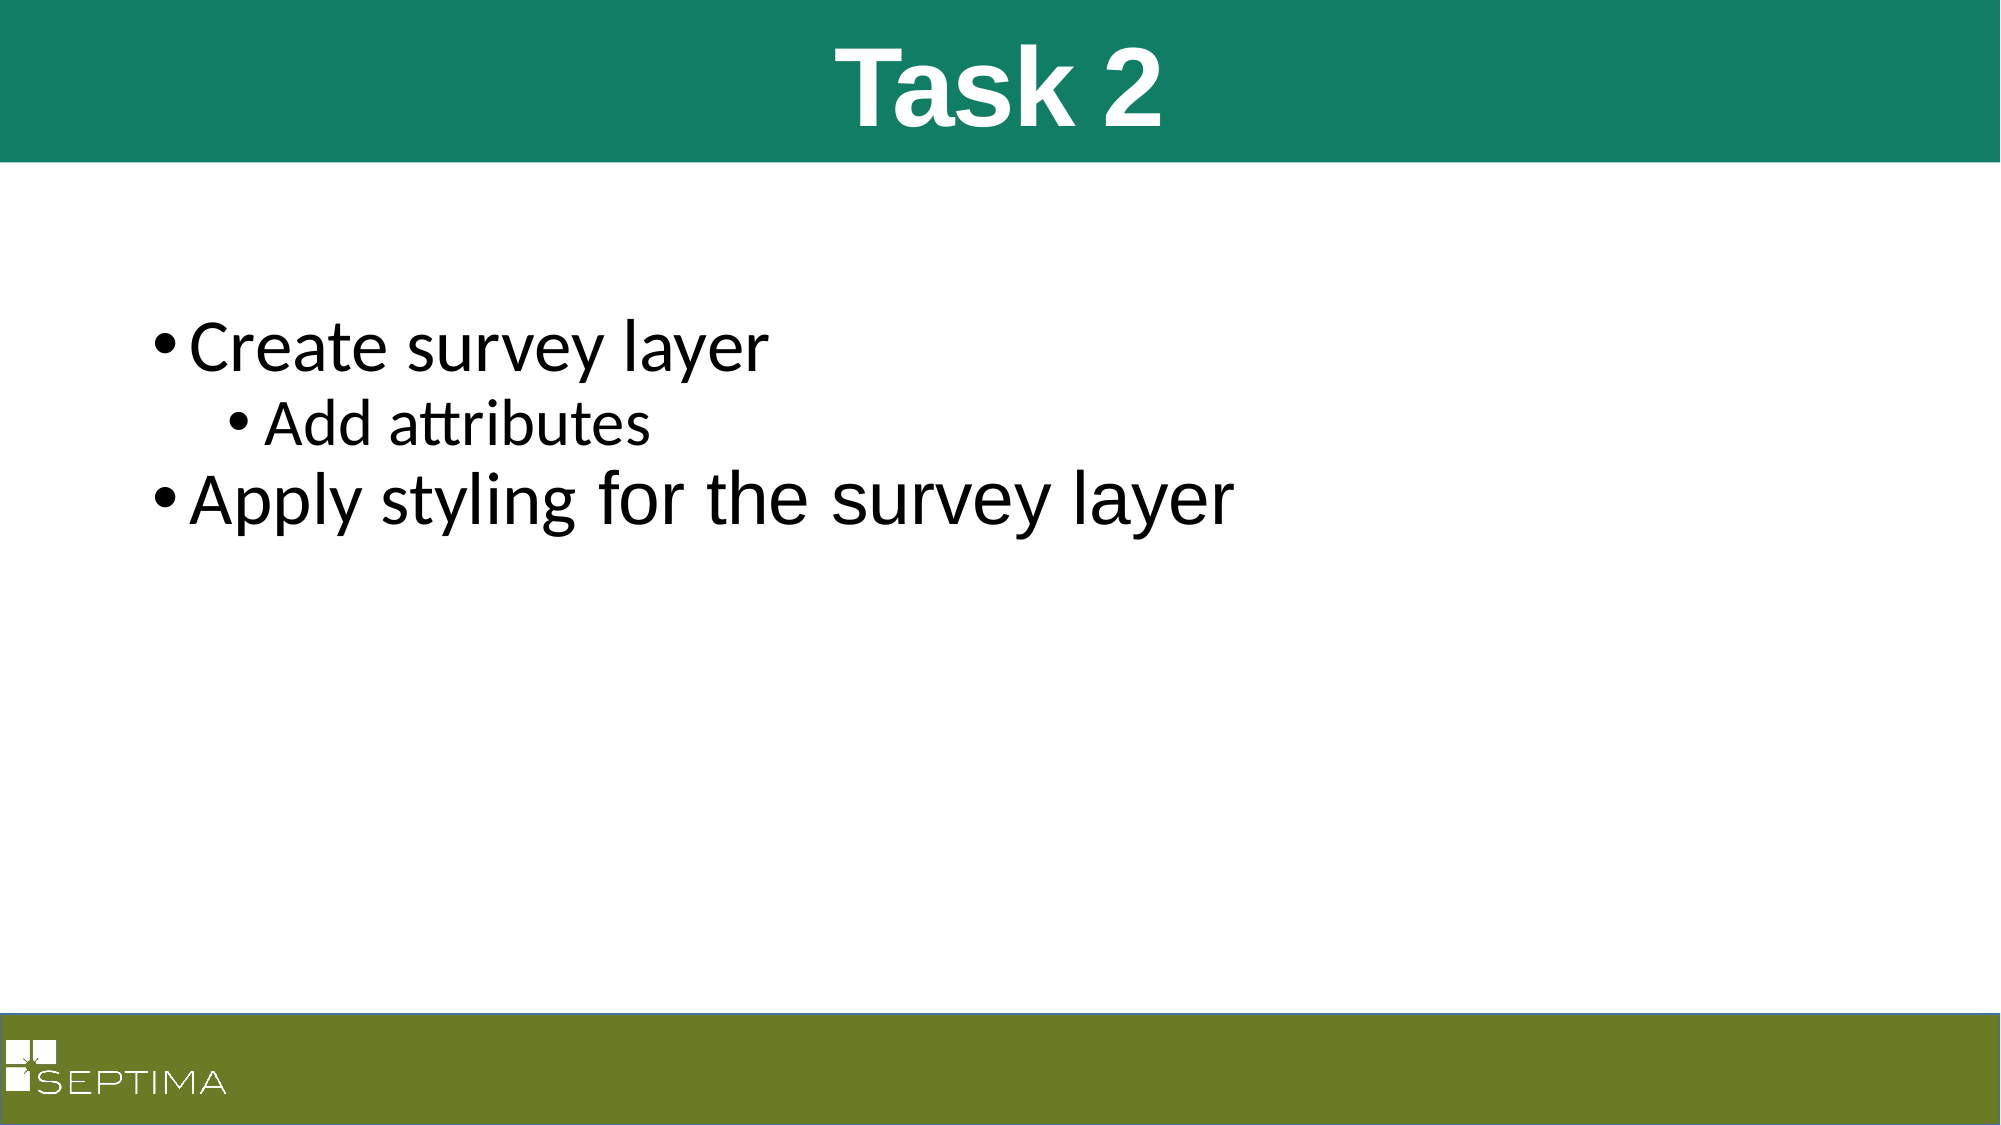

Task 2
Create survey layer
Add attributes
Apply styling for the survey layer